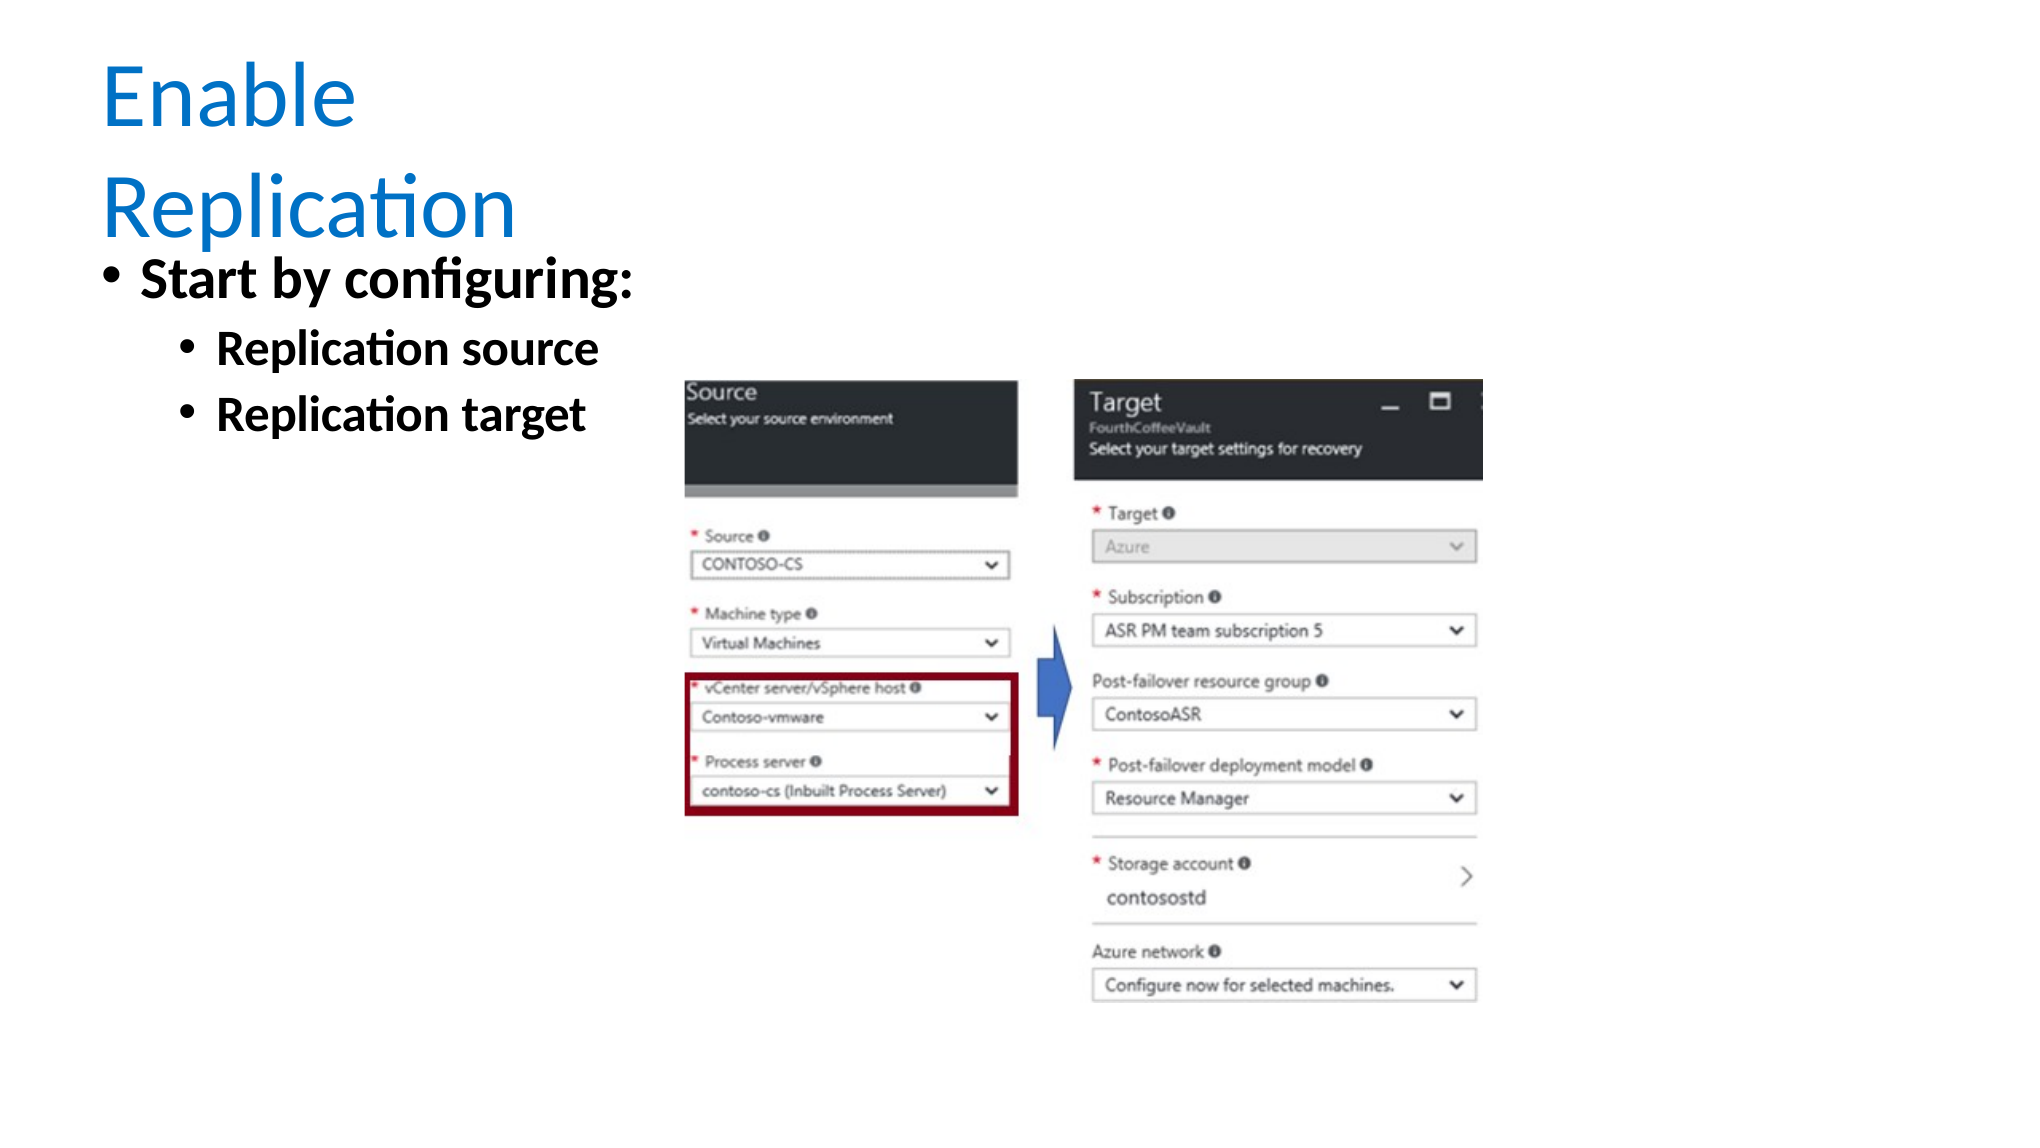

# Enable Replication
Start by configuring:
Replication source
Replication target